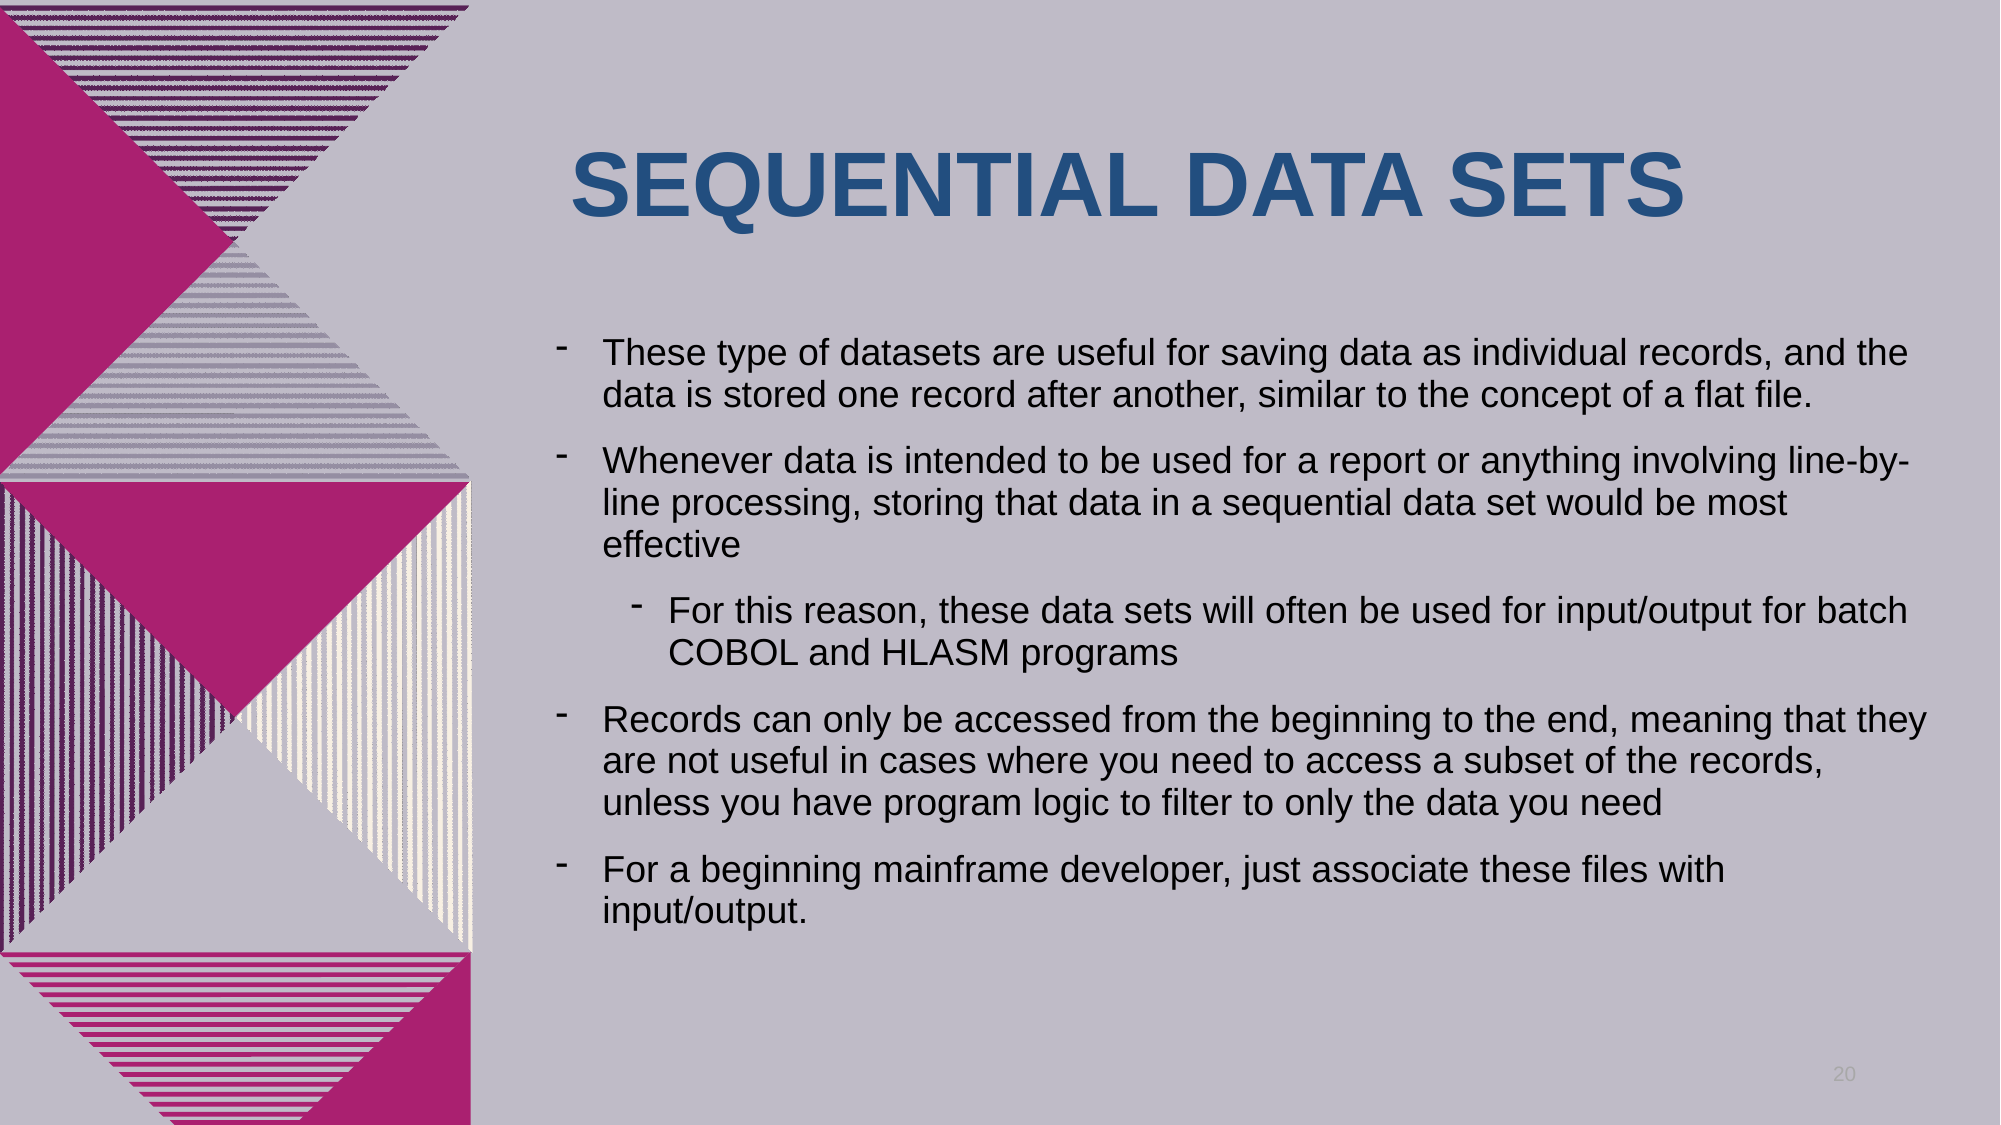

# Sequential Data Sets
These type of datasets are useful for saving data as individual records, and the data is stored one record after another, similar to the concept of a flat file.
Whenever data is intended to be used for a report or anything involving line-by-line processing, storing that data in a sequential data set would be most effective
For this reason, these data sets will often be used for input/output for batch COBOL and HLASM programs
Records can only be accessed from the beginning to the end, meaning that they are not useful in cases where you need to access a subset of the records, unless you have program logic to filter to only the data you need
For a beginning mainframe developer, just associate these files with input/output.

20